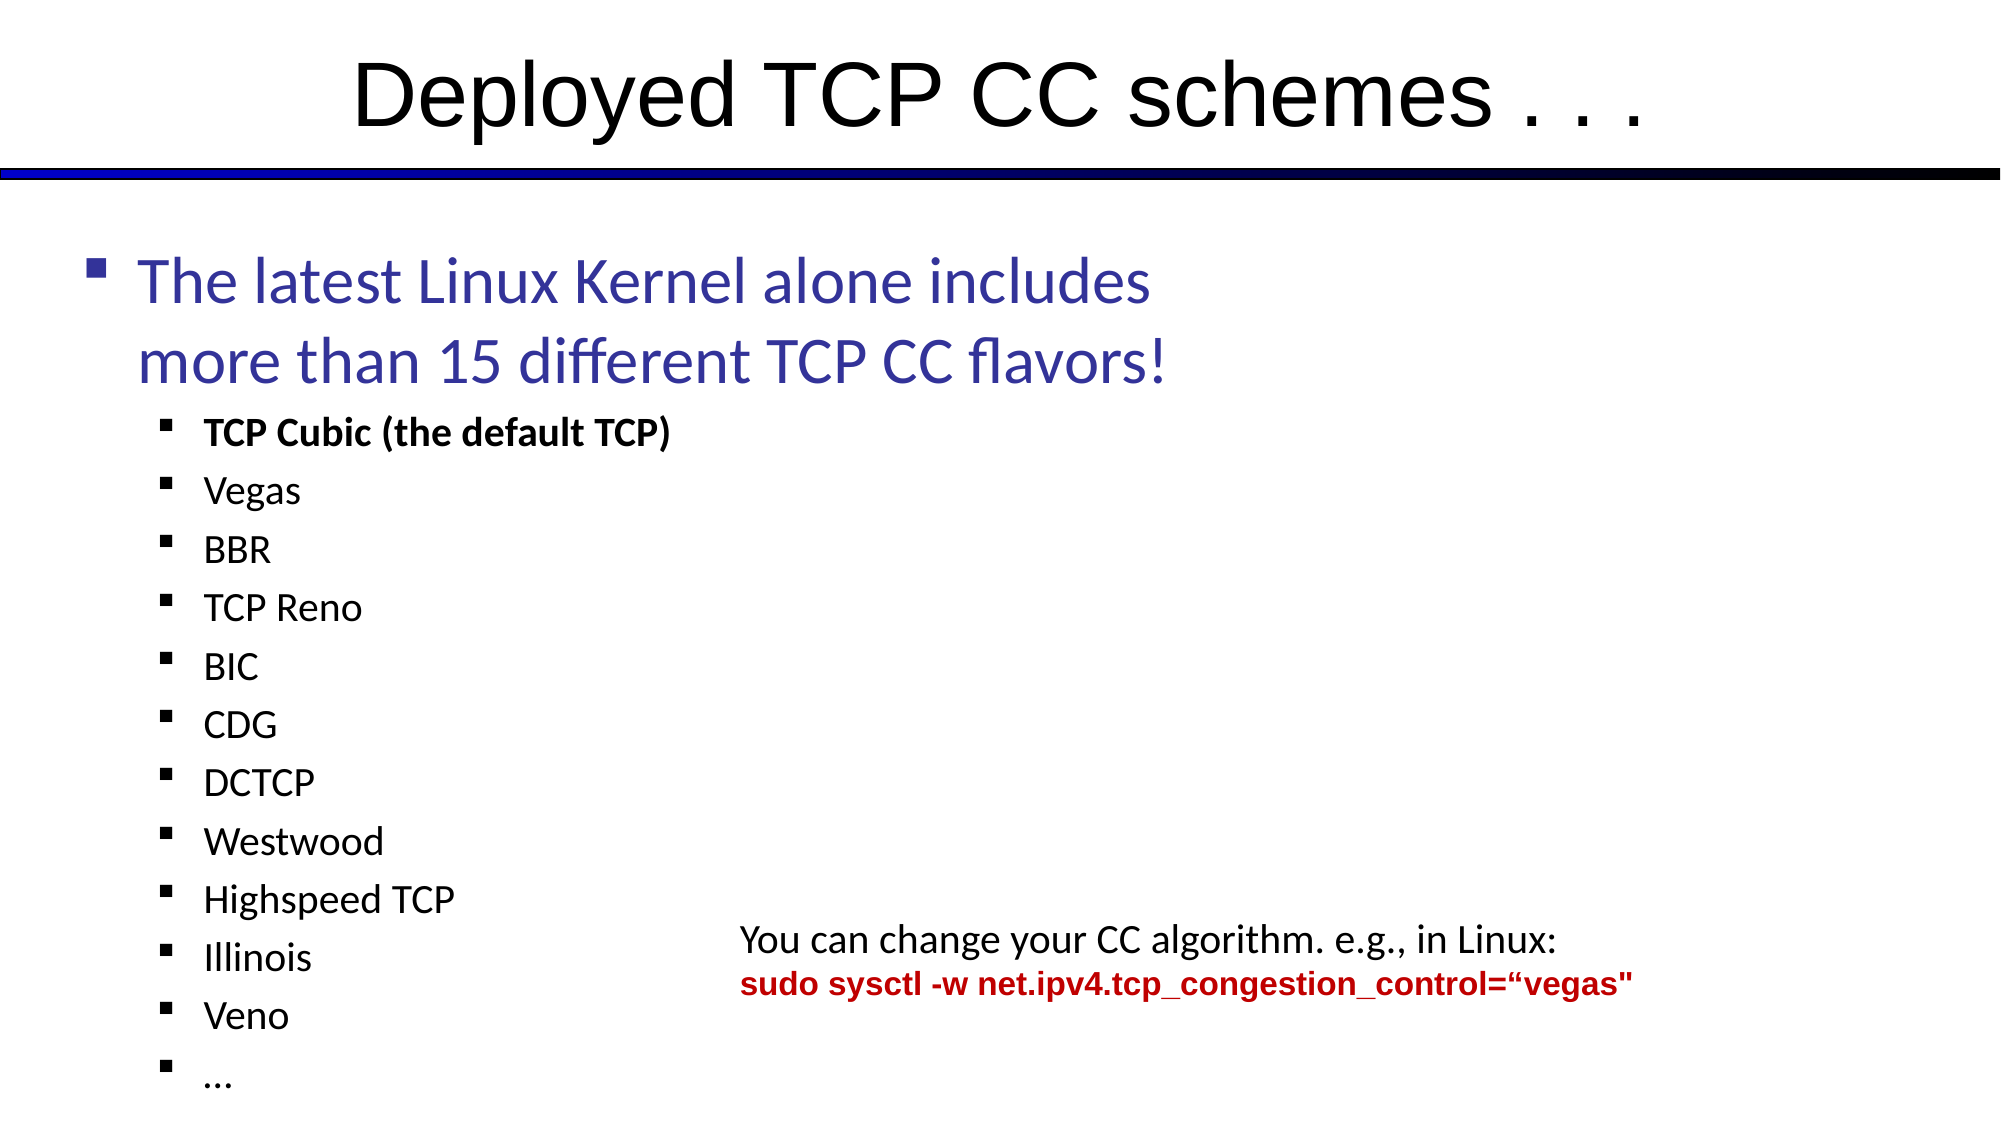

# Deployed TCP CC schemes . . .
The latest Linux Kernel alone includes more than 15 different TCP CC flavors!
TCP Cubic (the default TCP)
Vegas
BBR
TCP Reno
BIC
CDG
DCTCP
Westwood
Highspeed TCP
Illinois
Veno
…

You can change your CC algorithm. e.g., in Linux:
sudo sysctl -w net.ipv4.tcp_congestion_control=“vegas"